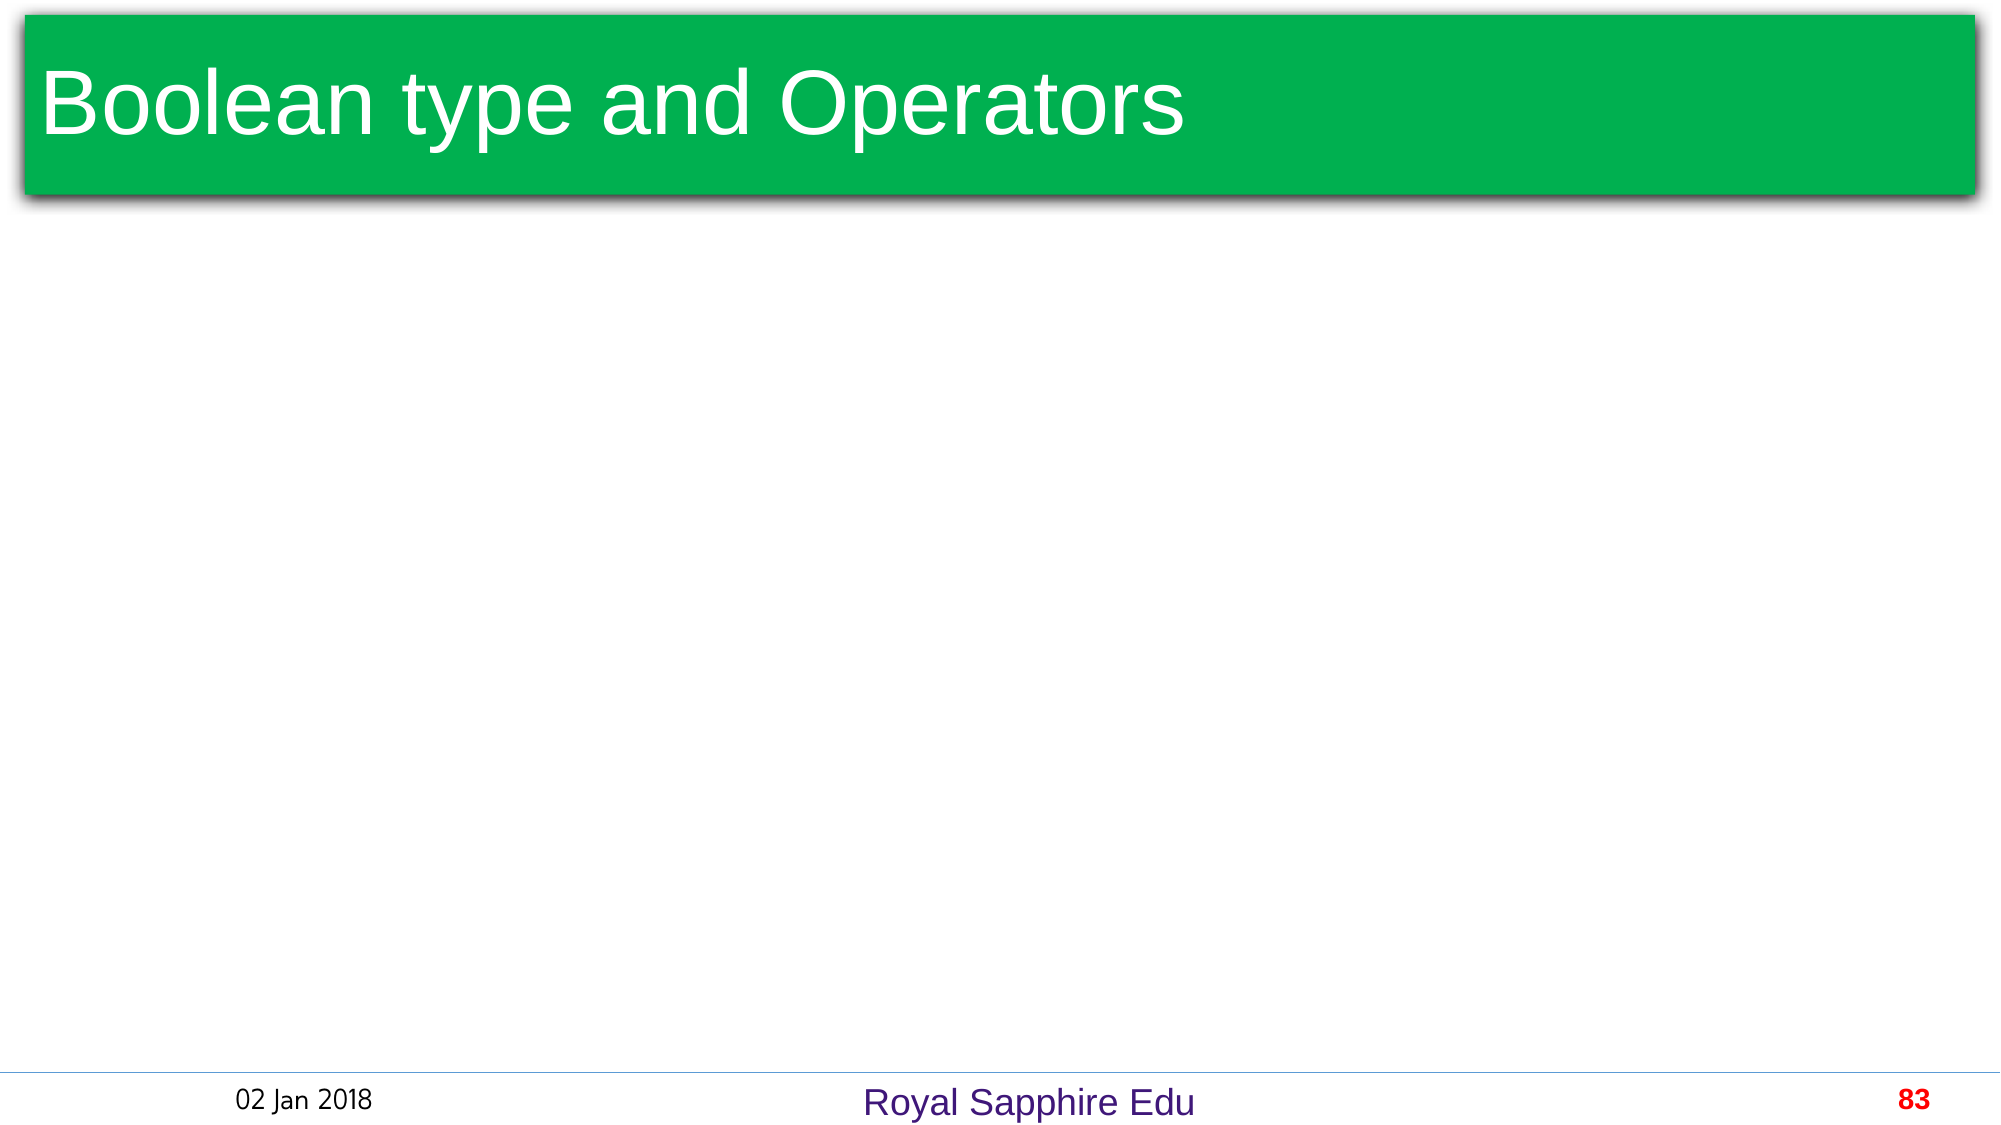

# Boolean type and Operators

02 Jan 2018
83